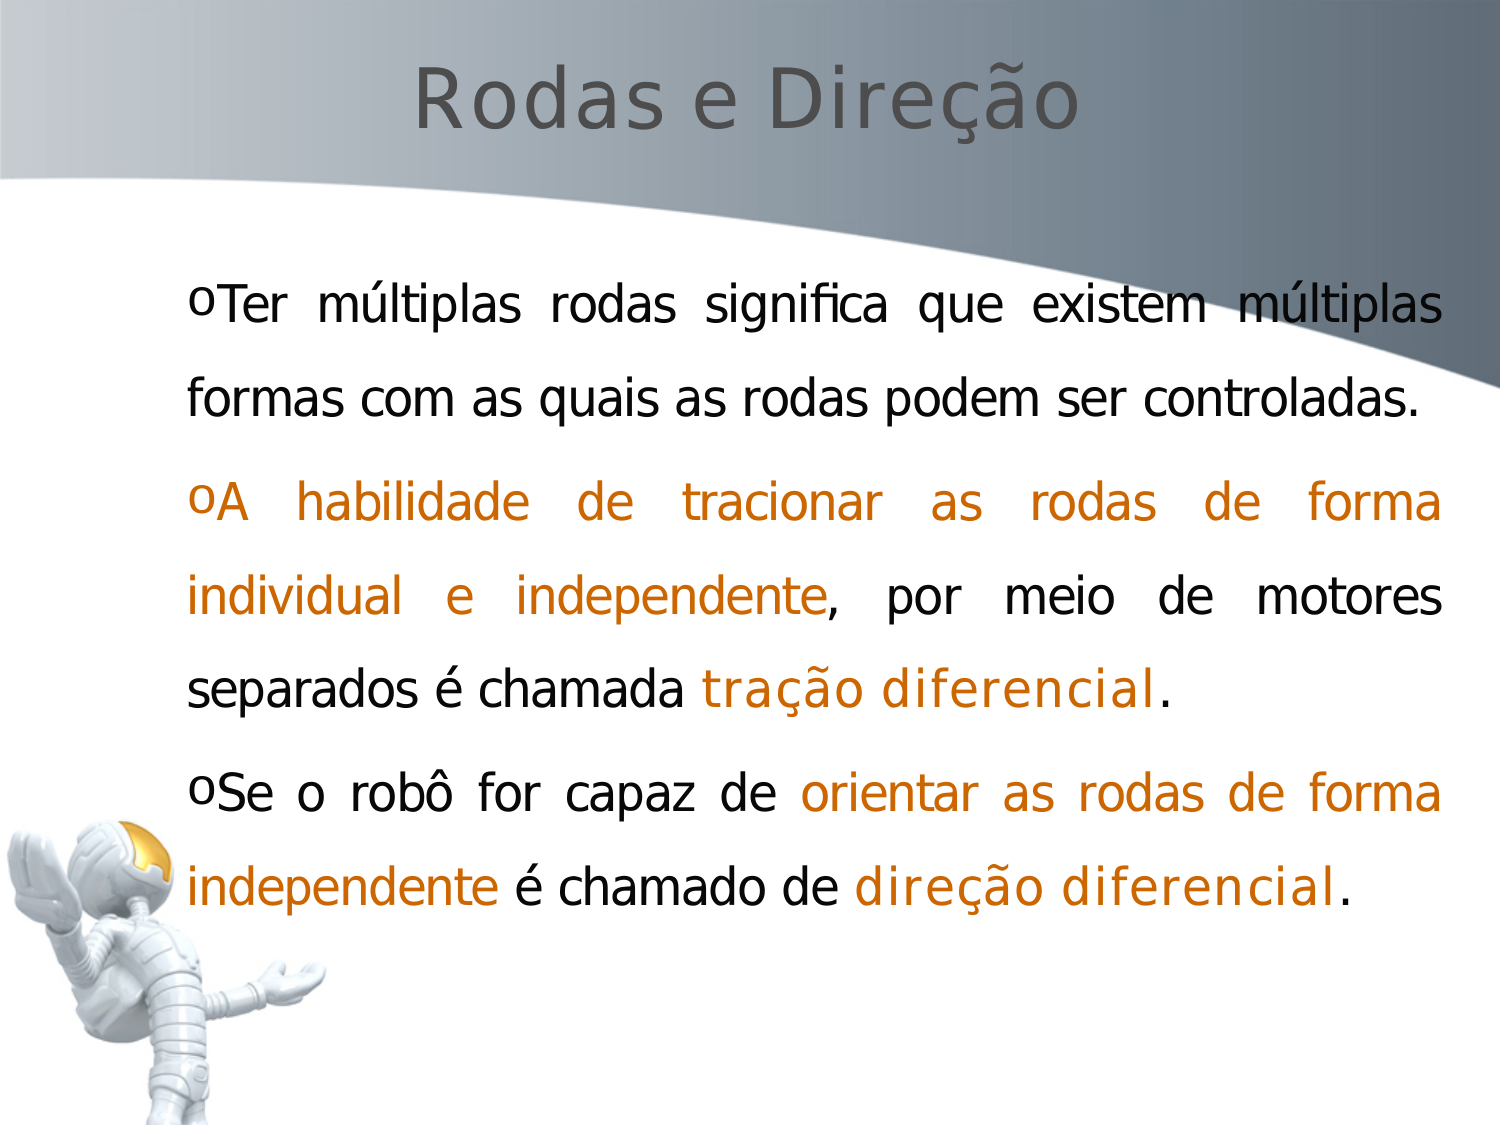

# Rodas e Direção
Ter múltiplas rodas significa que existem múltiplas formas com as quais as rodas podem ser controladas.
A habilidade de tracionar as rodas de forma individual e independente, por meio de motores separados é chamada tração diferencial.
Se o robô for capaz de orientar as rodas de forma independente é chamado de direção diferencial.